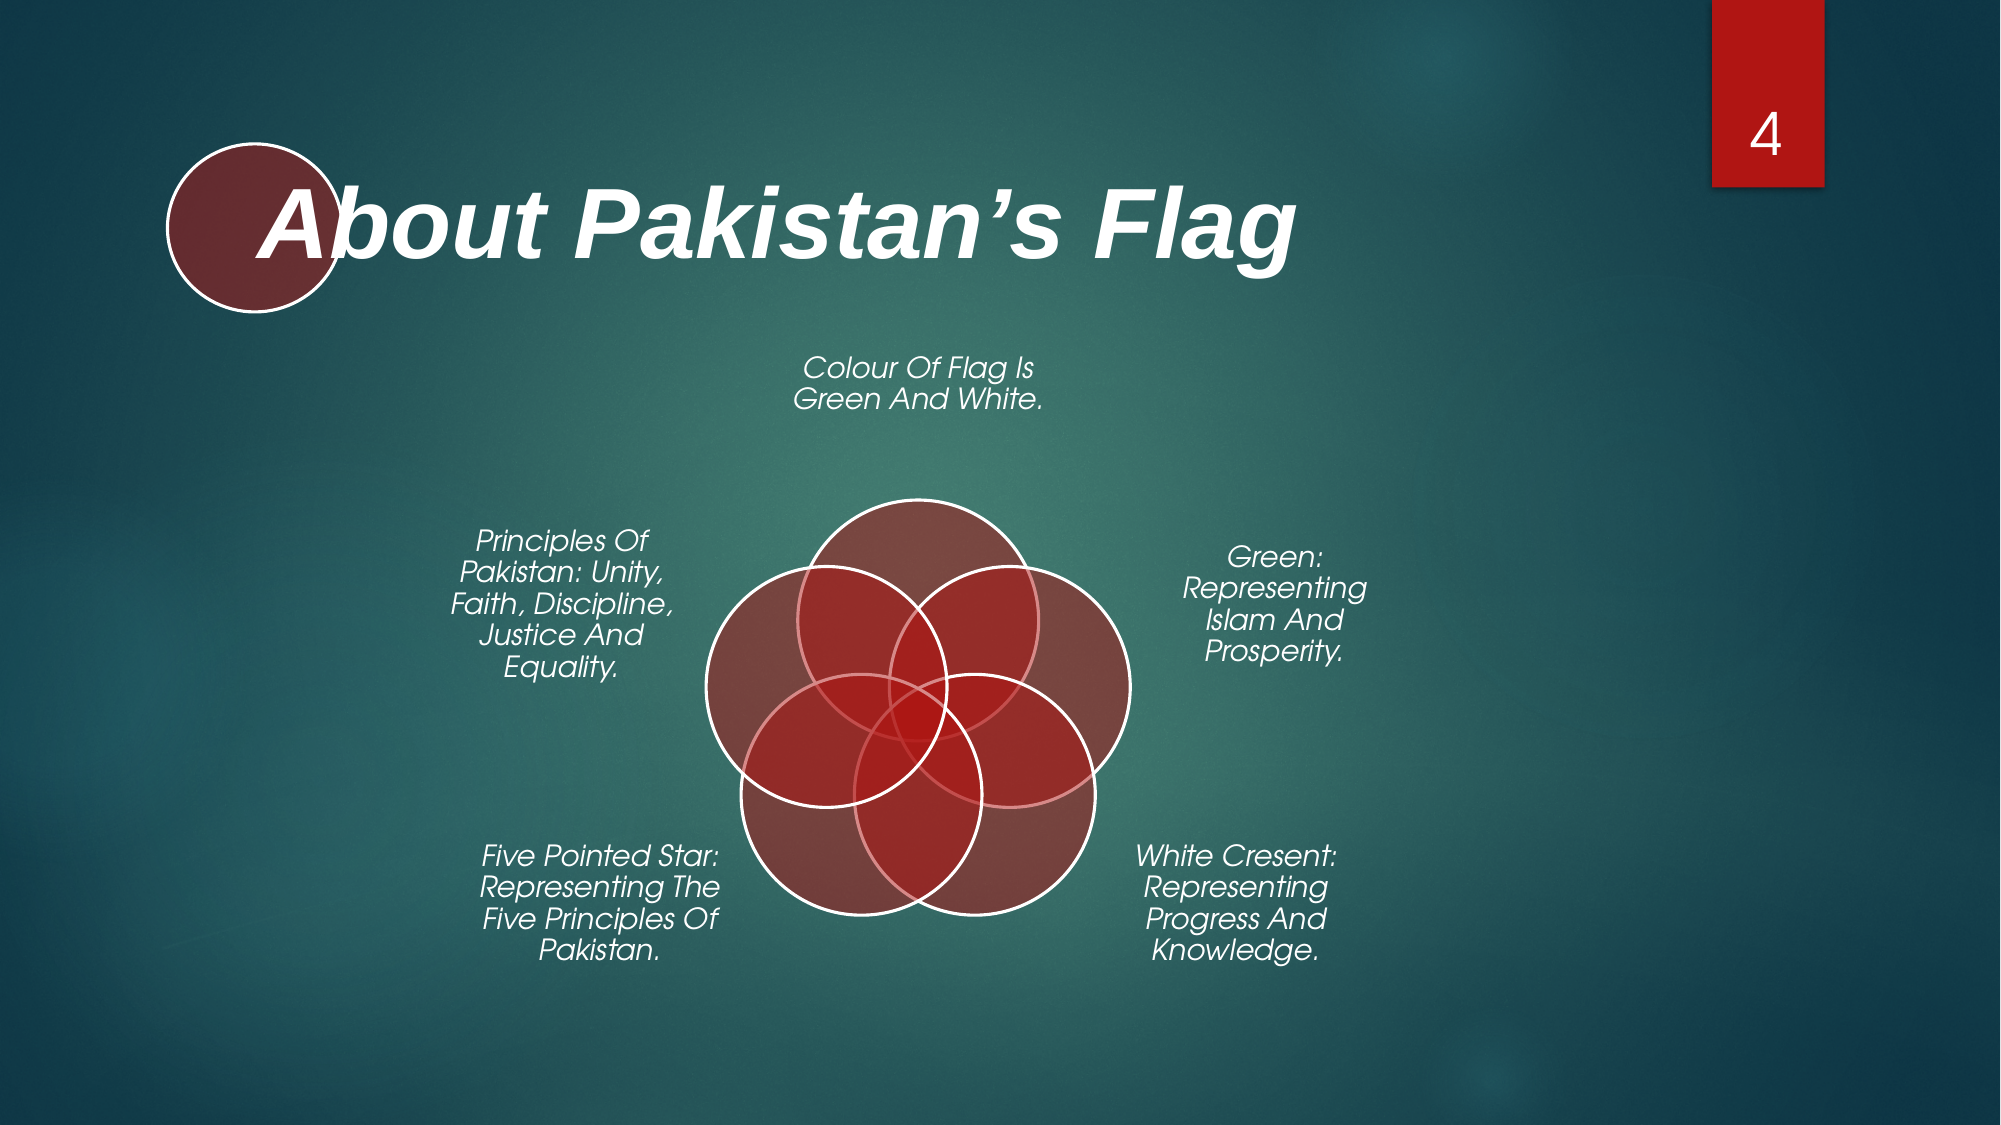

4
About Pakistan’s Flag
Colour Of Flag Is Green And White.
Green: Representing Islam And Prosperity.
White Cresent: Representing Progress And Knowledge.
Five Pointed Star: Representing The Five Principles Of Pakistan.
Principles Of Pakistan: Unity, Faith, Discipline, Justice And Equality.